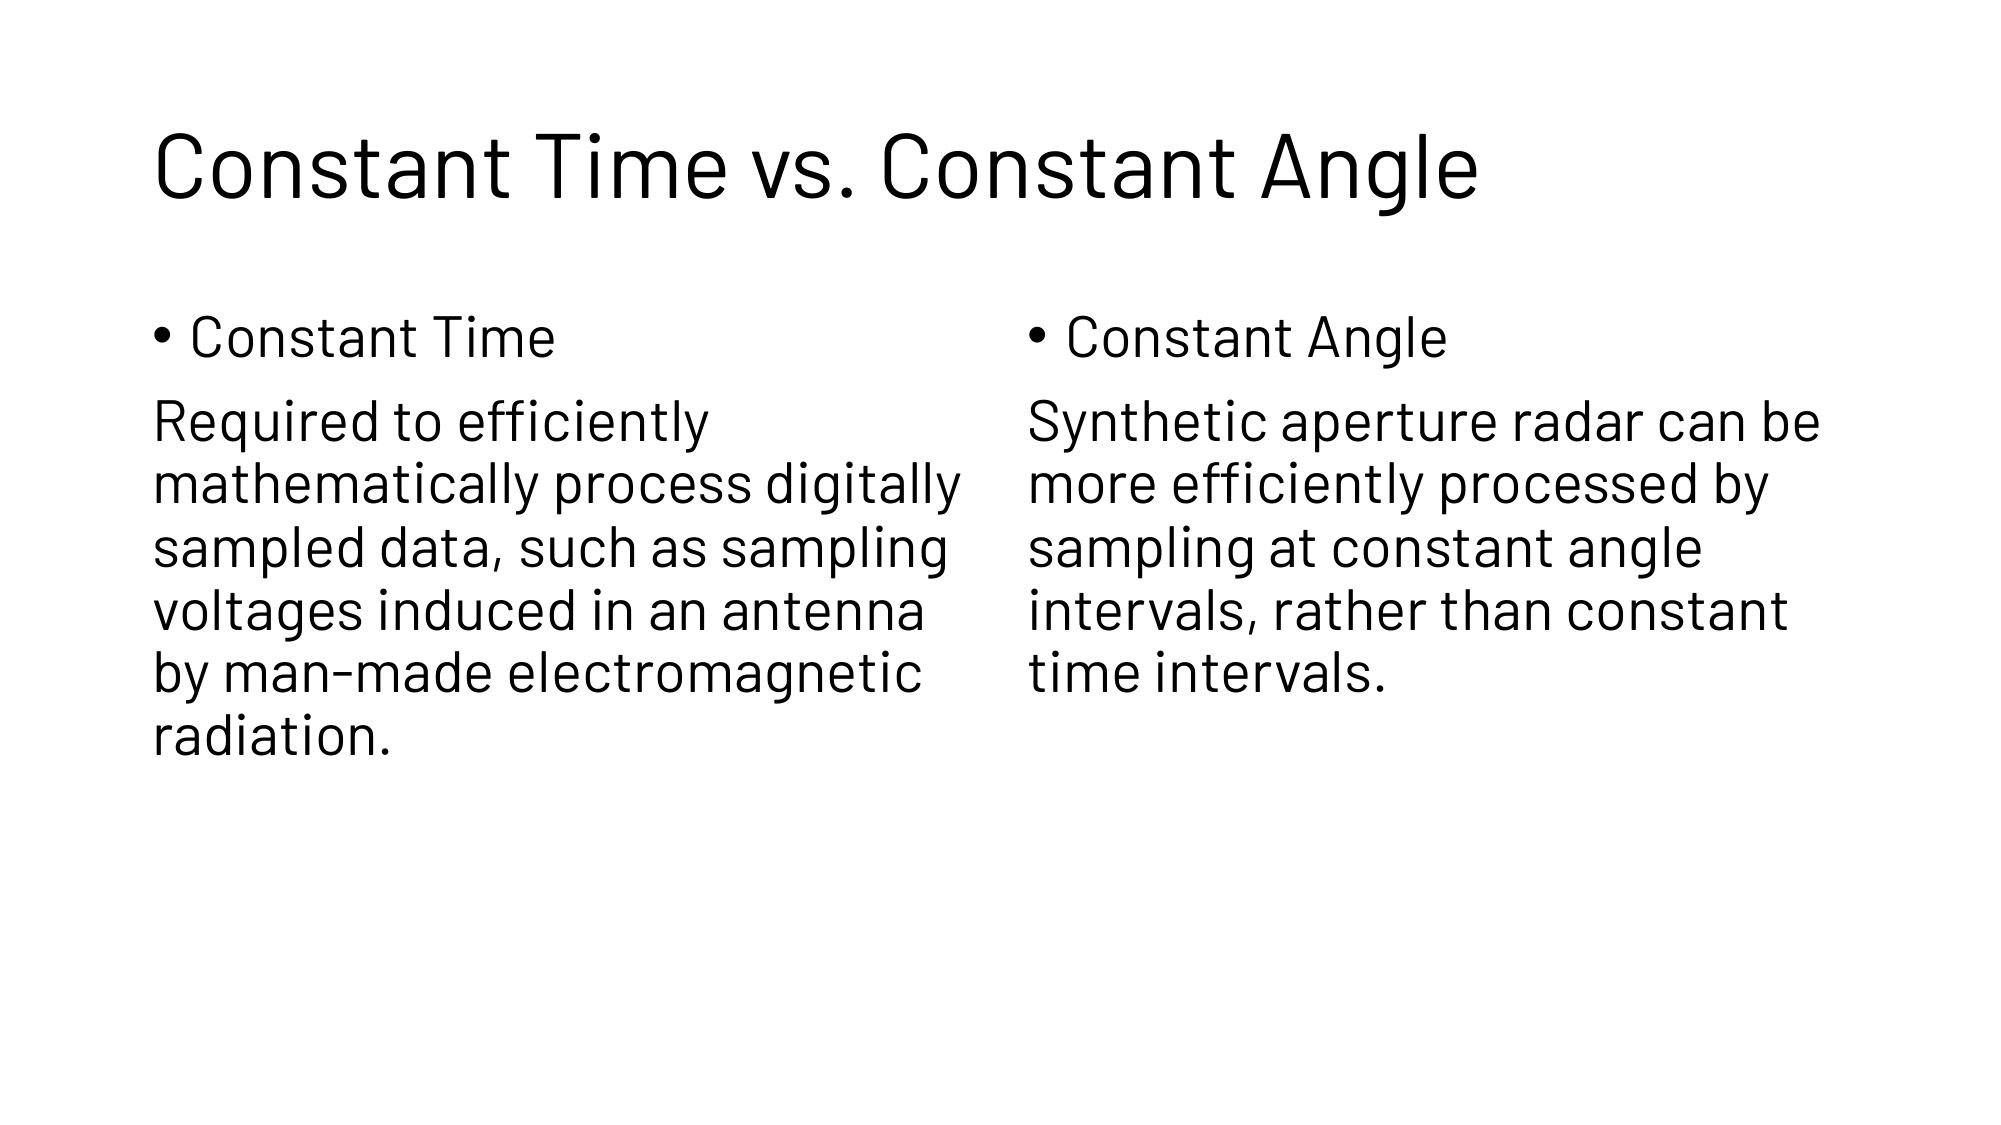

# Constant Time vs. Constant Angle
Constant Time
Required to efficiently mathematically process digitally sampled data, such as sampling voltages induced in an antenna by man-made electromagnetic radiation.
Constant Angle
Synthetic aperture radar can be more efficiently processed by sampling at constant angle intervals, rather than constant time intervals.